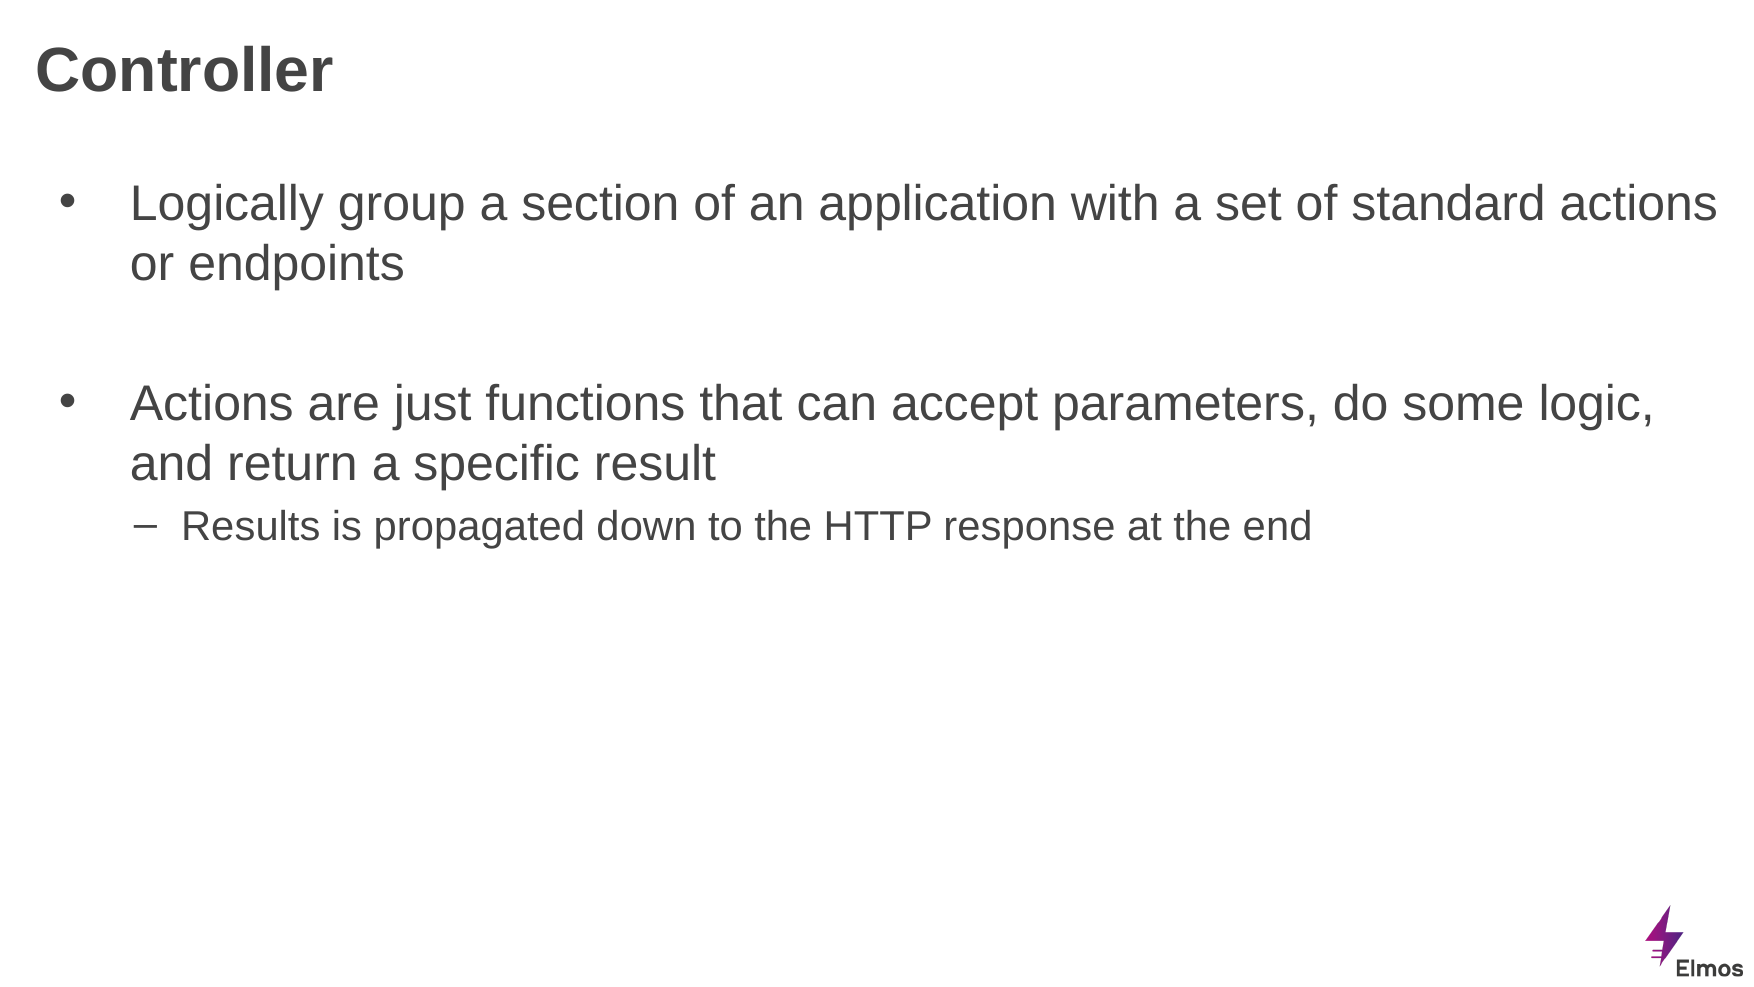

# Controller
Logically group a section of an application with a set of standard actions or endpoints

Actions are just functions that can accept parameters, do some logic, and return a specific result
Results is propagated down to the HTTP response at the end